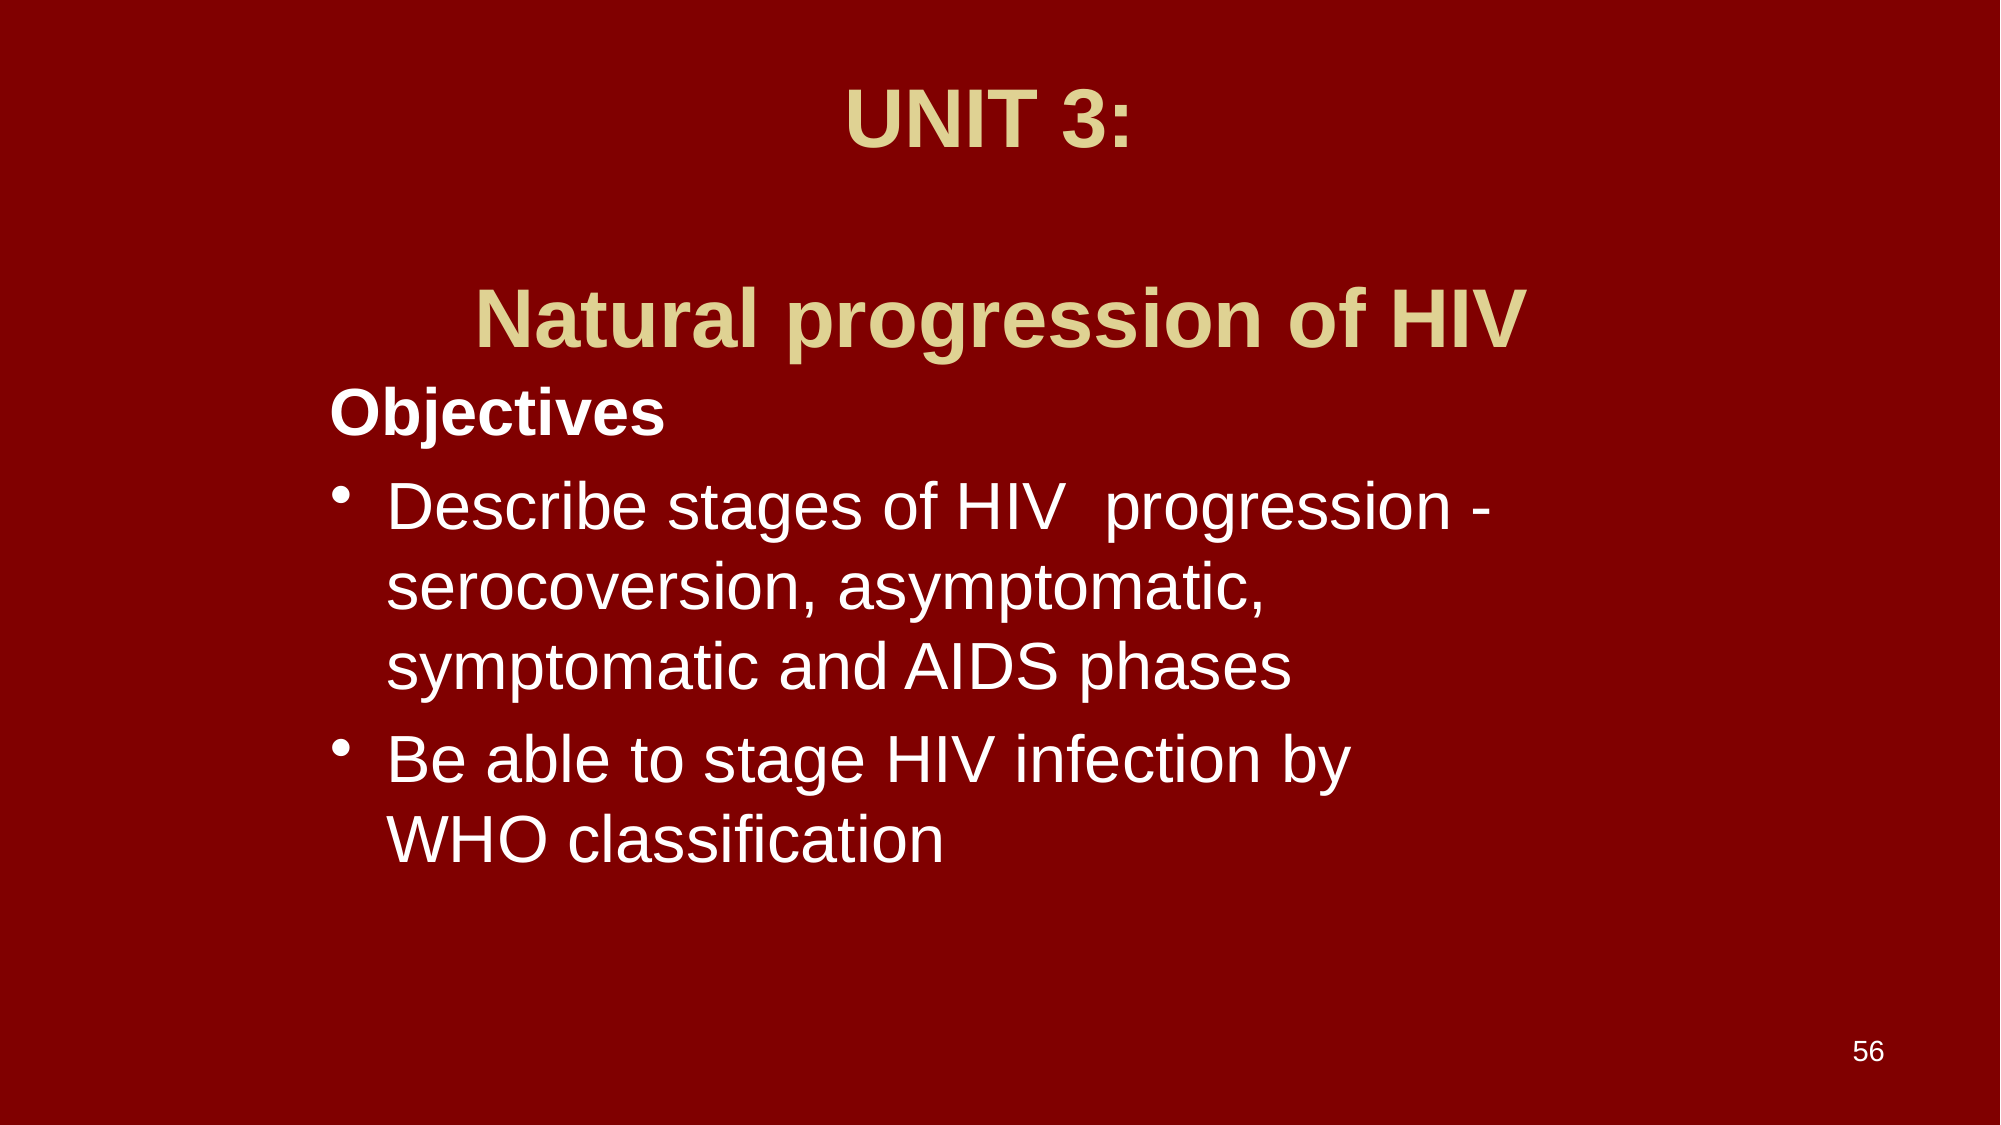

# UNIT 3: Natural progression of HIV
Objectives
Describe stages of HIV  progression - serocoversion, asymptomatic, symptomatic and AIDS phases
Be able to stage HIV infection by WHO classification

56